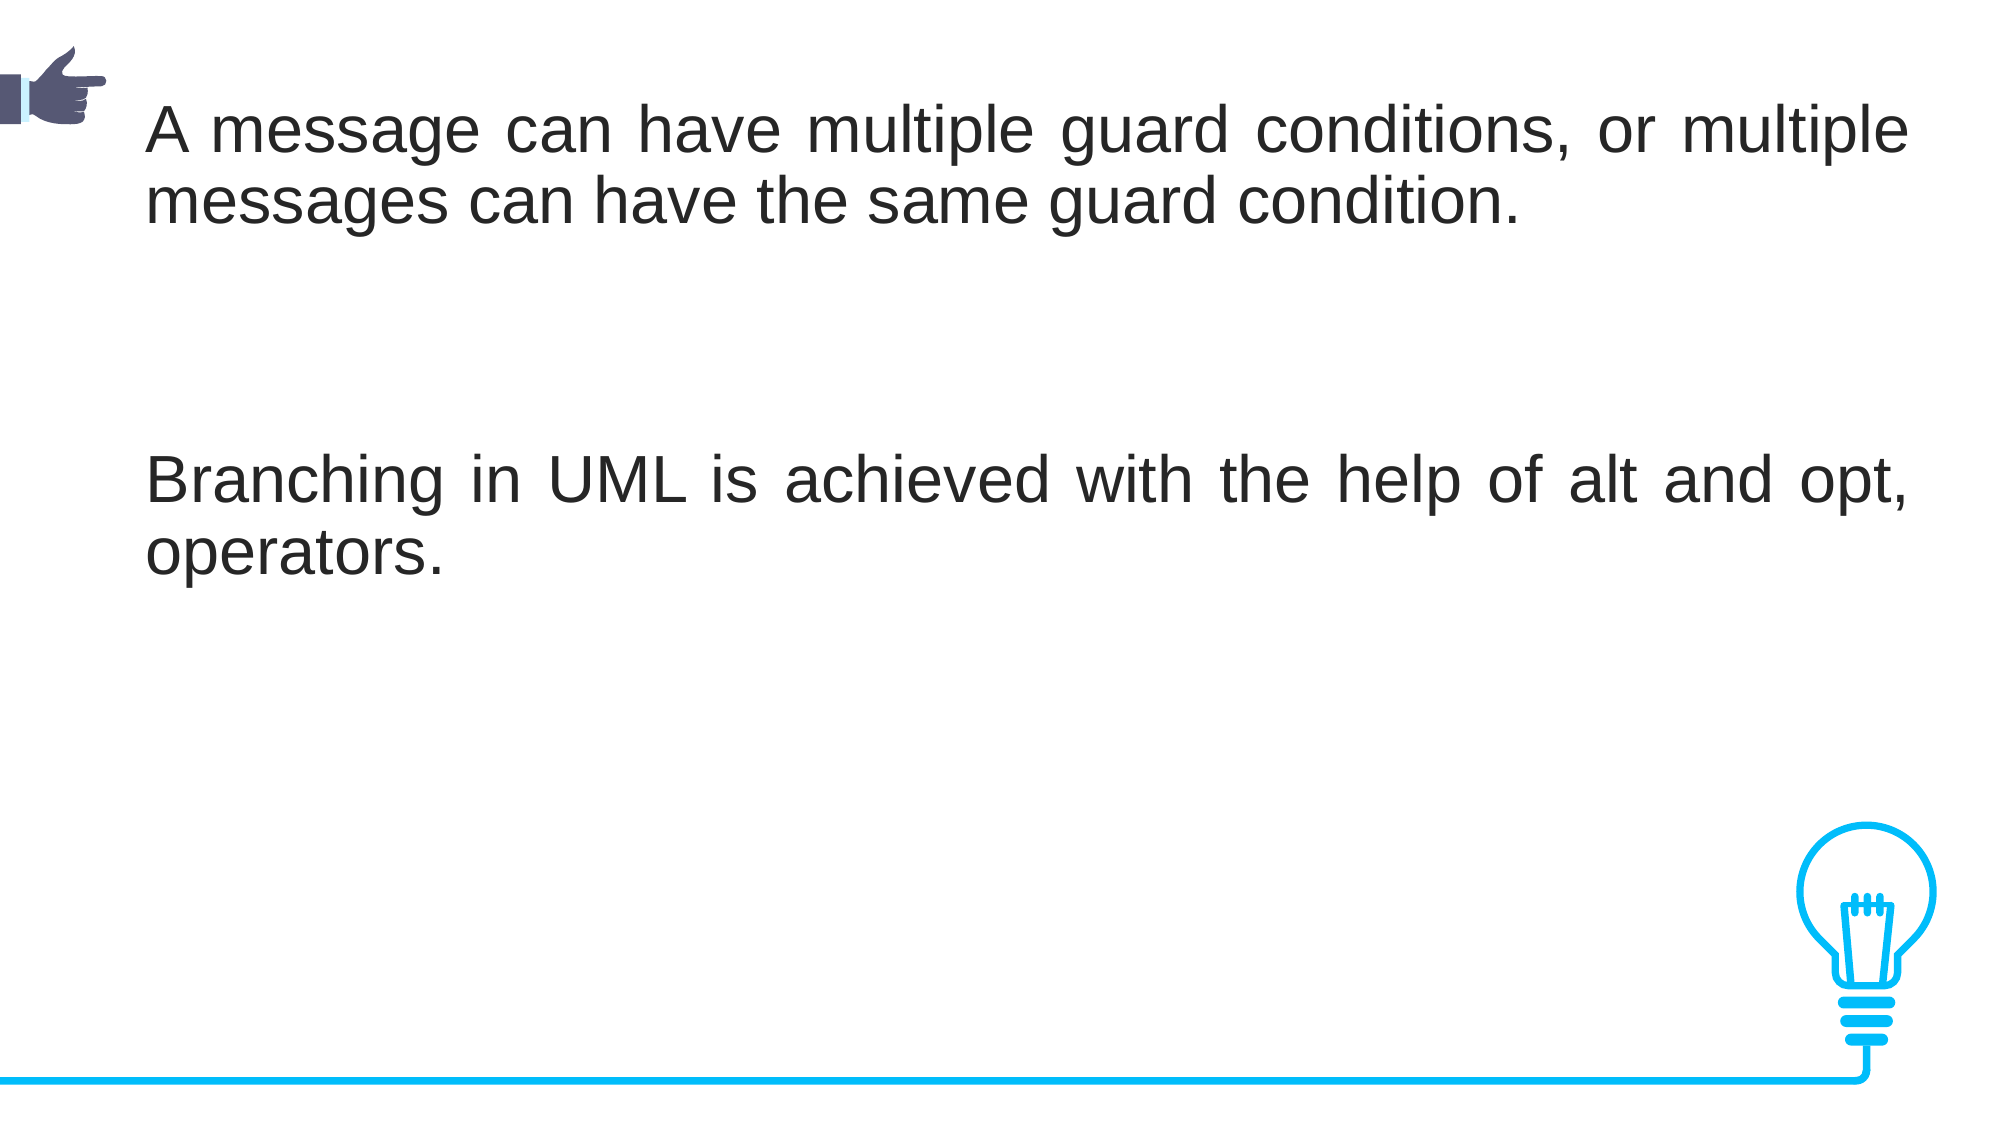

A message can have multiple guard conditions, or multiple messages can have the same guard condition.

Branching in UML is achieved with the help of alt and opt, operators.